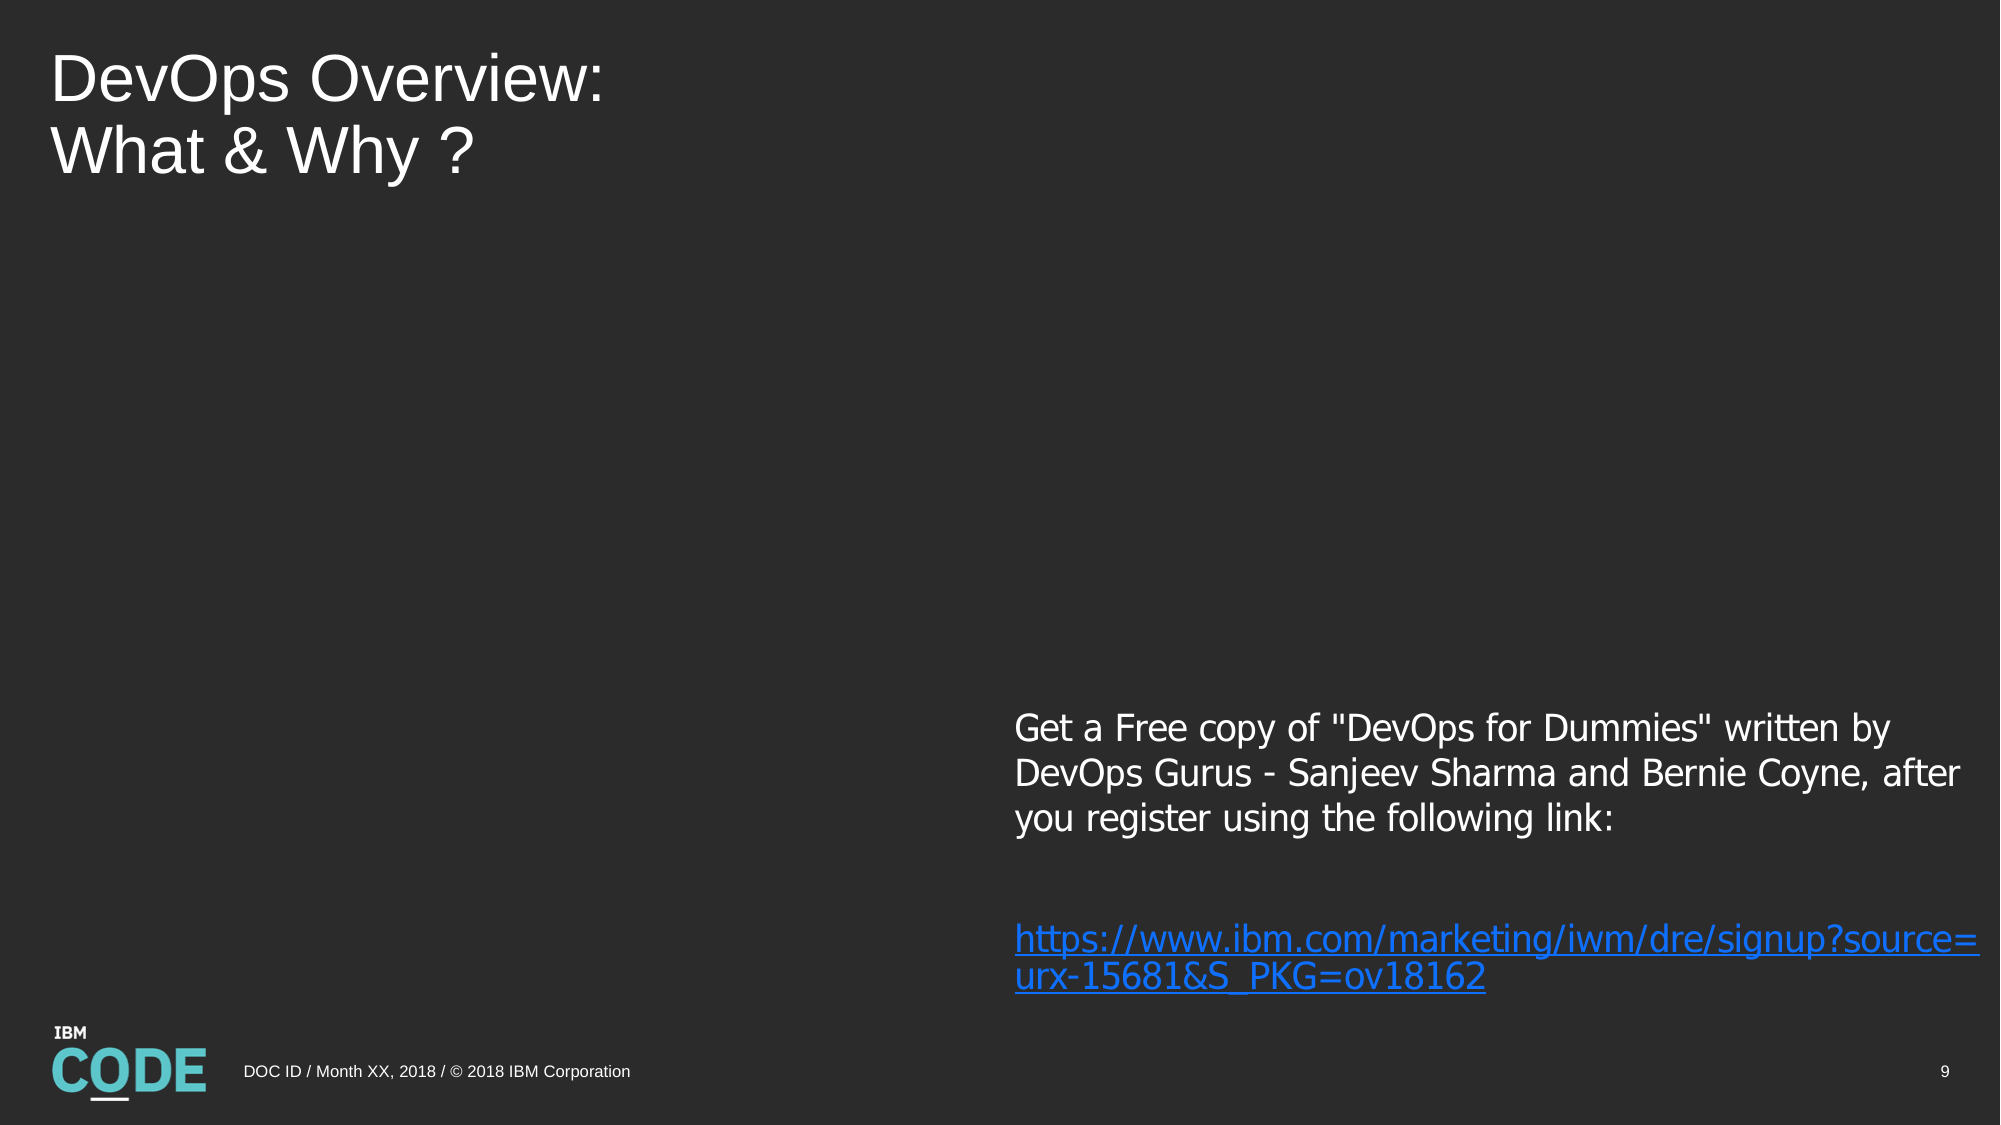

# DevOps Overview: What & Why ?
Get a Free copy of "DevOps for Dummies" written by DevOps Gurus - Sanjeev Sharma and Bernie Coyne, after you register using the following link:
 https://www.ibm.com/marketing/iwm/dre/signup?source=urx-15681&S_PKG=ov18162
DOC ID / Month XX, 2018 / © 2018 IBM Corporation
9